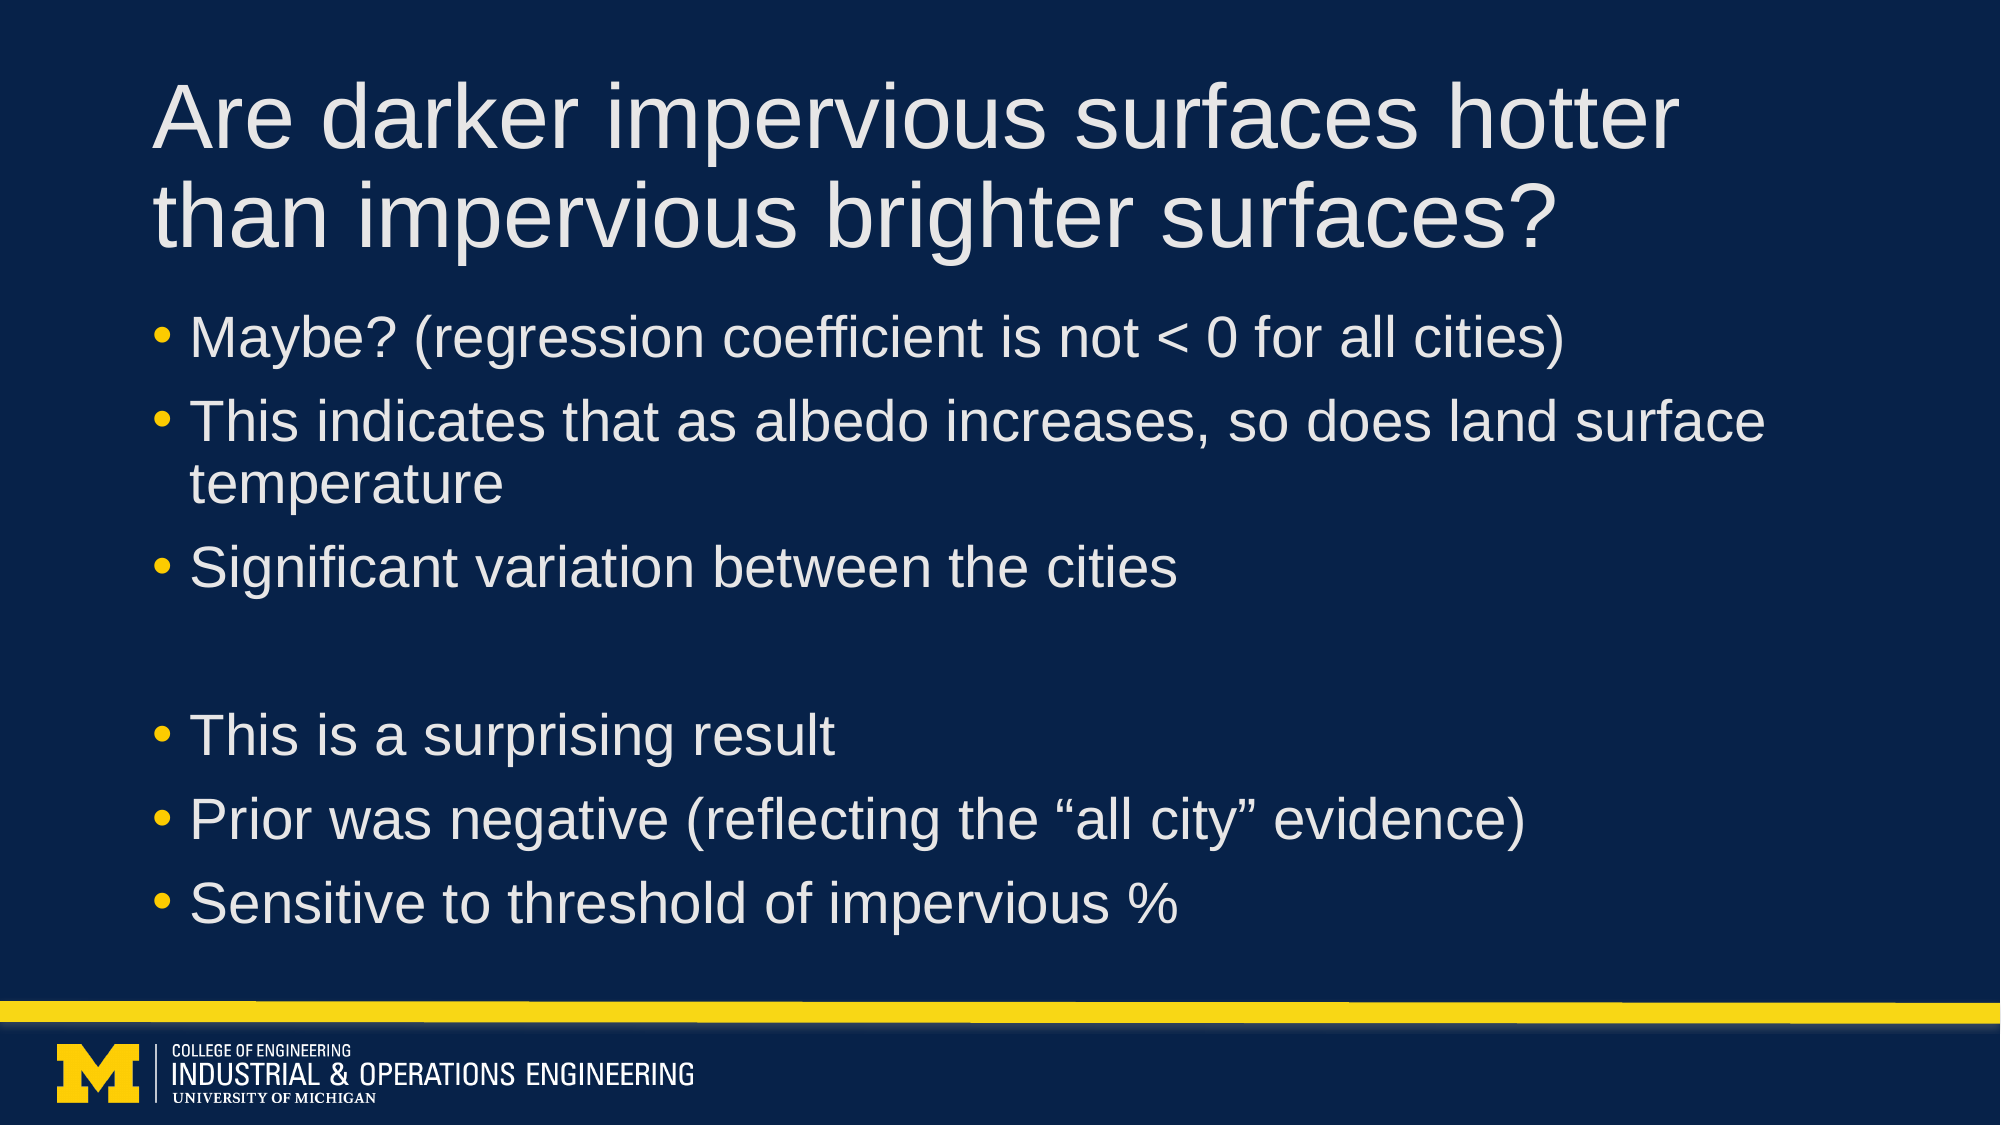

# Are darker impervious surfaces hotter than impervious brighter surfaces?
Maybe? (regression coefficient is not < 0 for all cities)
This indicates that as albedo increases, so does land surface temperature
Significant variation between the cities

This is a surprising result
Prior was negative (reflecting the “all city” evidence)
Sensitive to threshold of impervious %